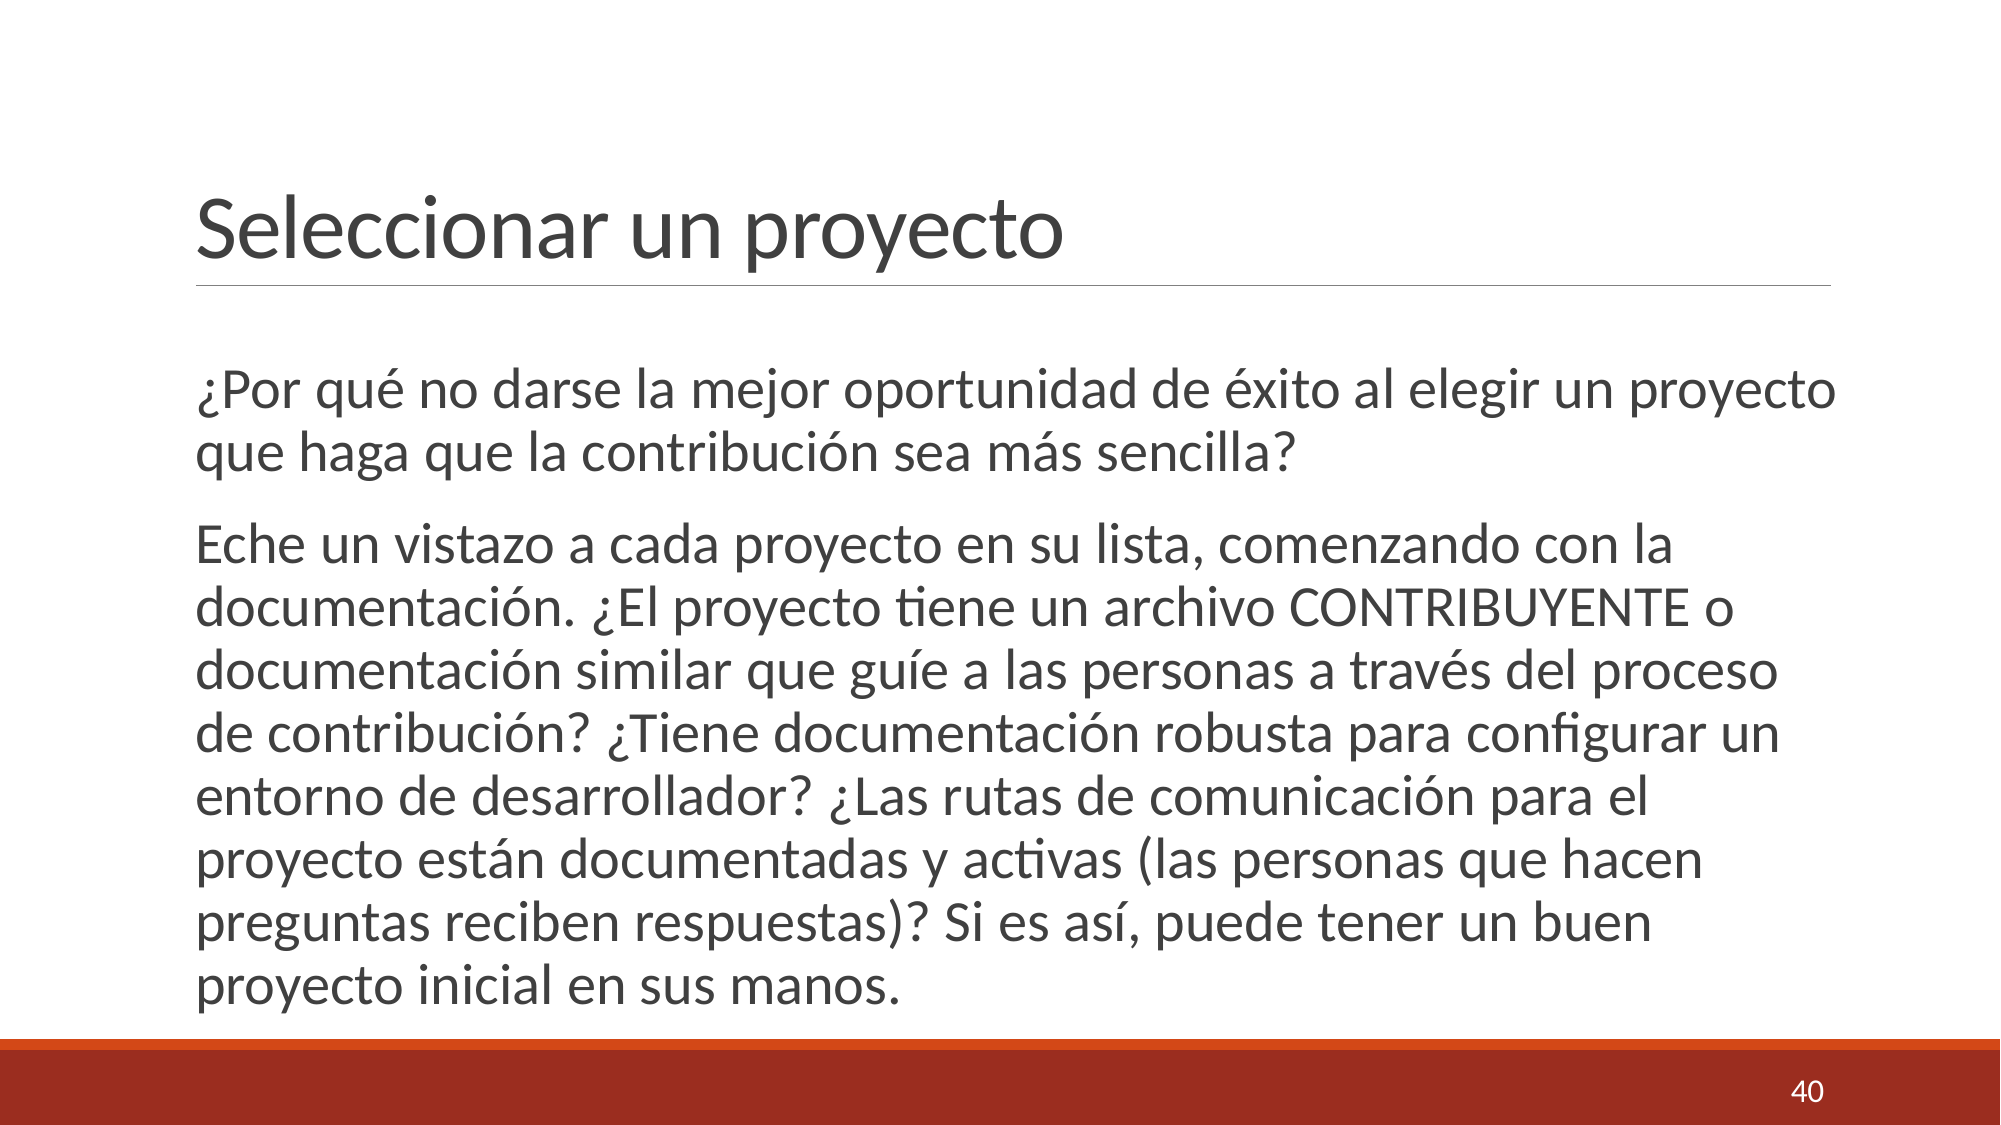

# Seleccionar un proyecto
¿Por qué no darse la mejor oportunidad de éxito al elegir un proyecto que haga que la contribución sea más sencilla?
Eche un vistazo a cada proyecto en su lista, comenzando con la documentación. ¿El proyecto tiene un archivo CONTRIBUYENTE o documentación similar que guíe a las personas a través del proceso de contribución? ¿Tiene documentación robusta para configurar un entorno de desarrollador? ¿Las rutas de comunicación para el proyecto están documentadas y activas (las personas que hacen preguntas reciben respuestas)? Si es así, puede tener un buen proyecto inicial en sus manos.
40